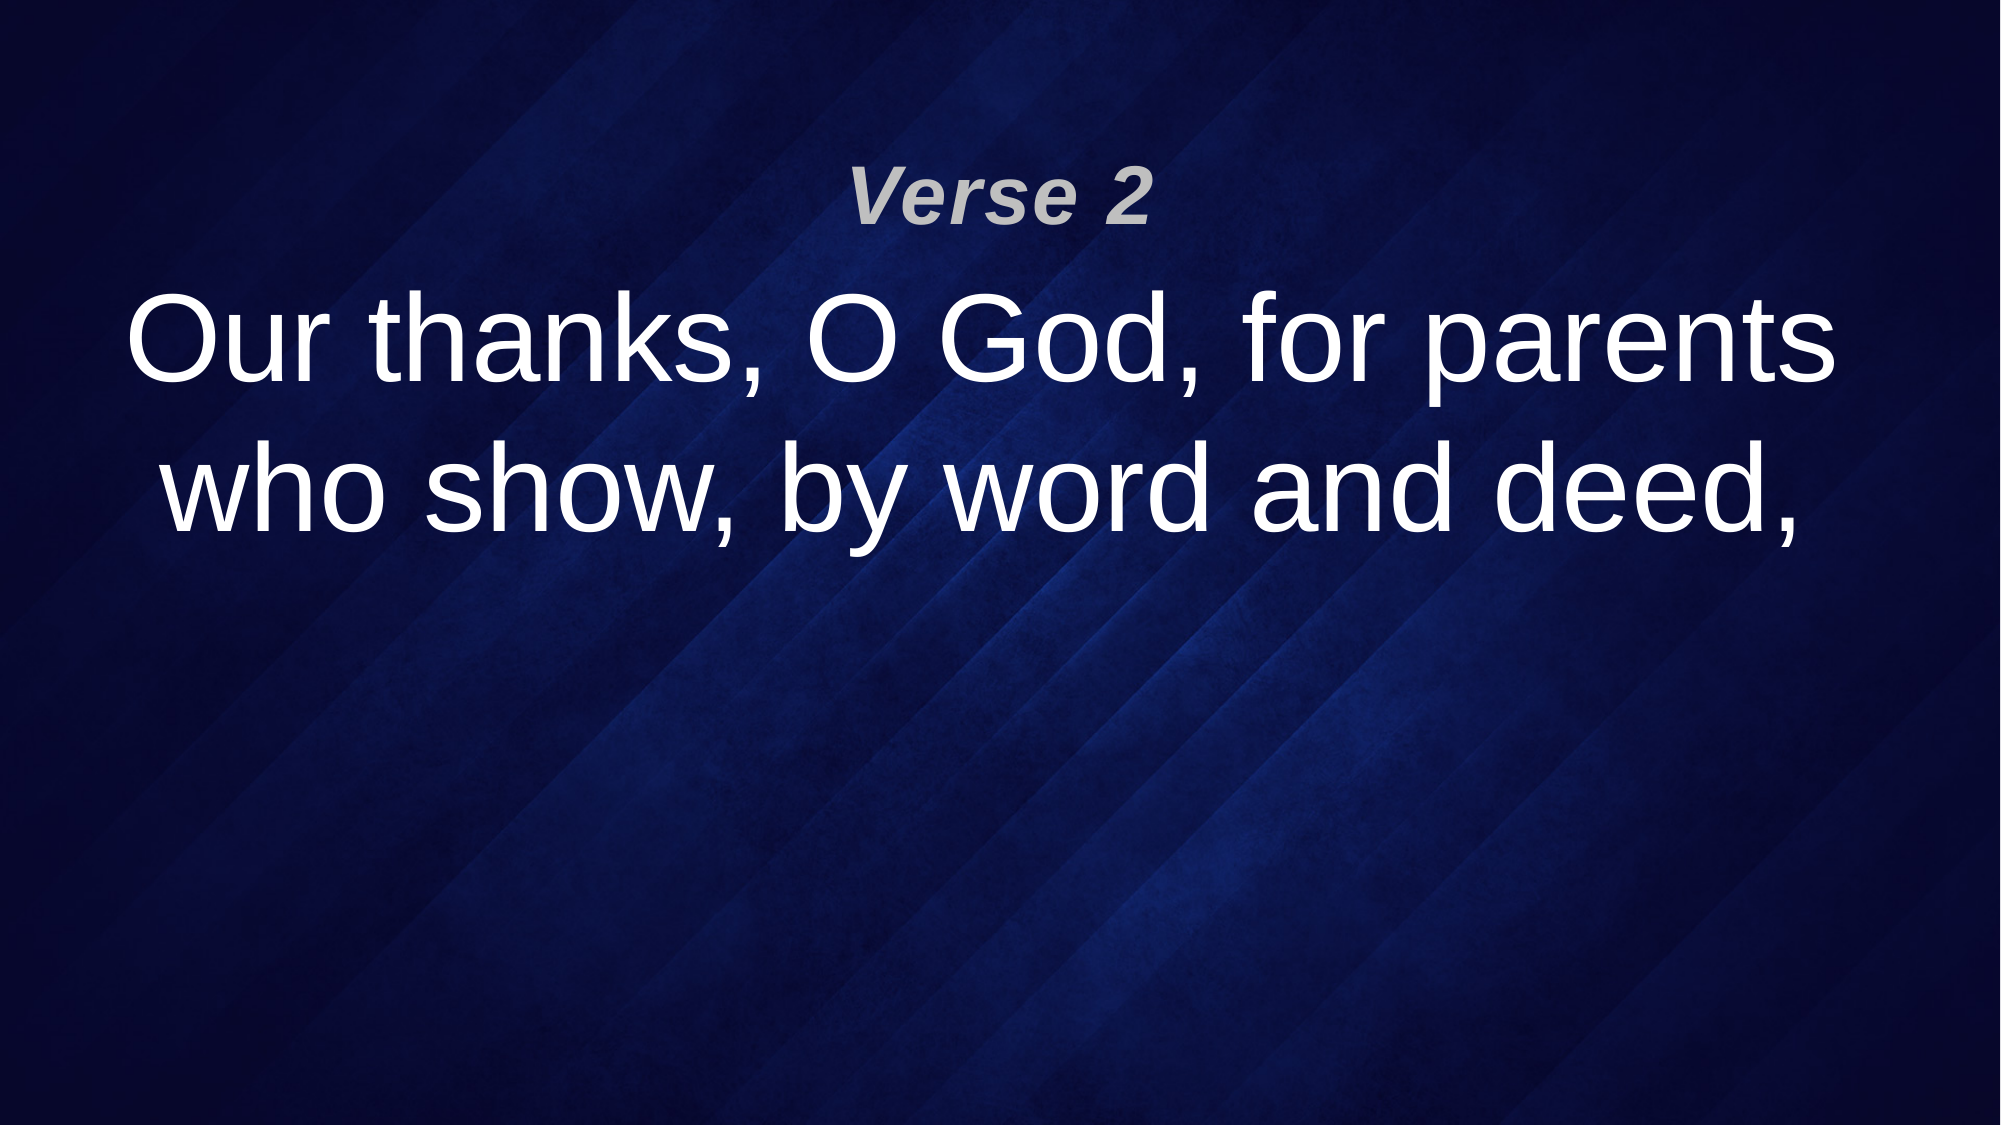

Verse 2
# Our thanks, O God, for parents who show, by word and deed,